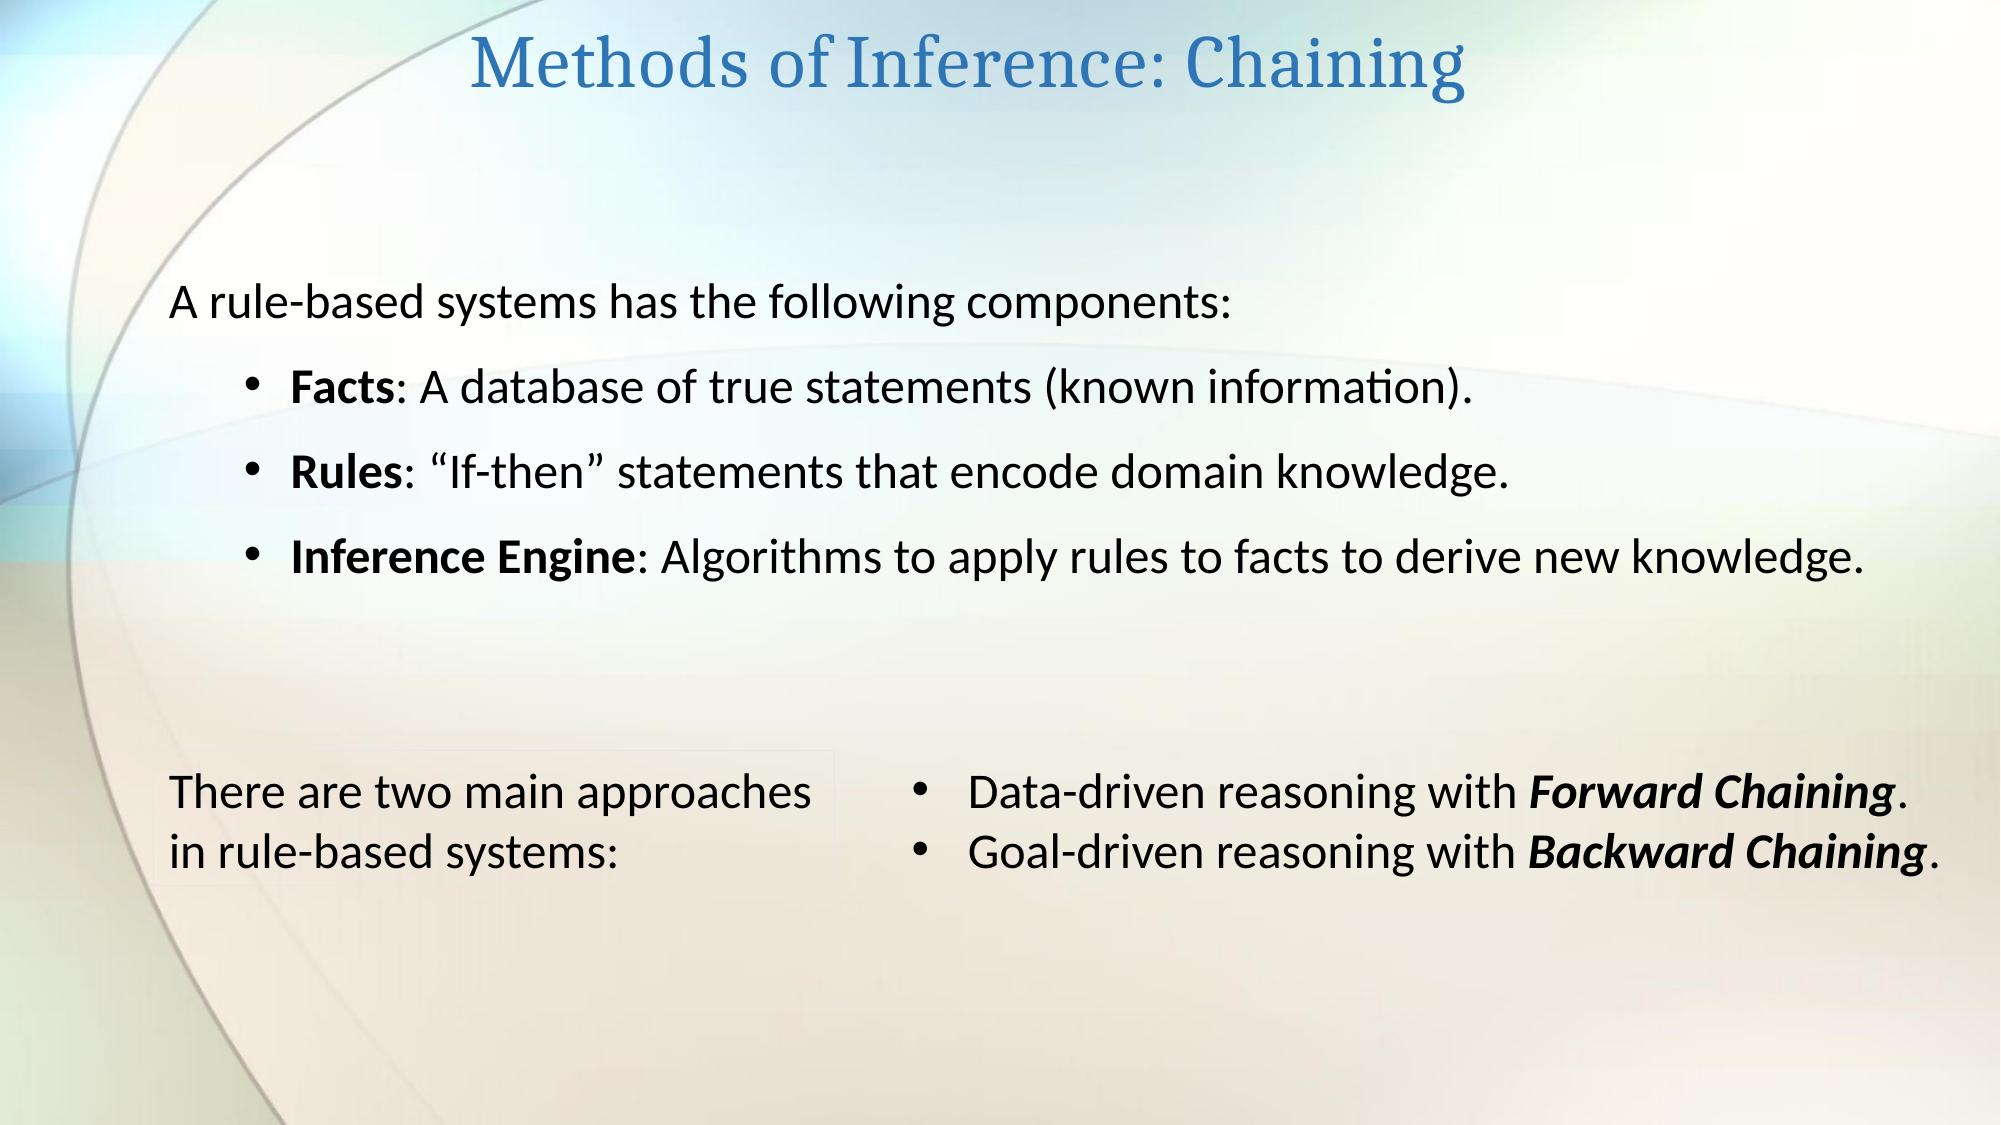

Methods of Inference: Chaining
A rule-based systems has the following components:
Facts: A database of true statements (known information).
Rules: “If-then” statements that encode domain knowledge.
Inference Engine: Algorithms to apply rules to facts to derive new knowledge.
There are two main approaches in rule-based systems:
Data-driven reasoning with Forward Chaining.
Goal-driven reasoning with Backward Chaining.